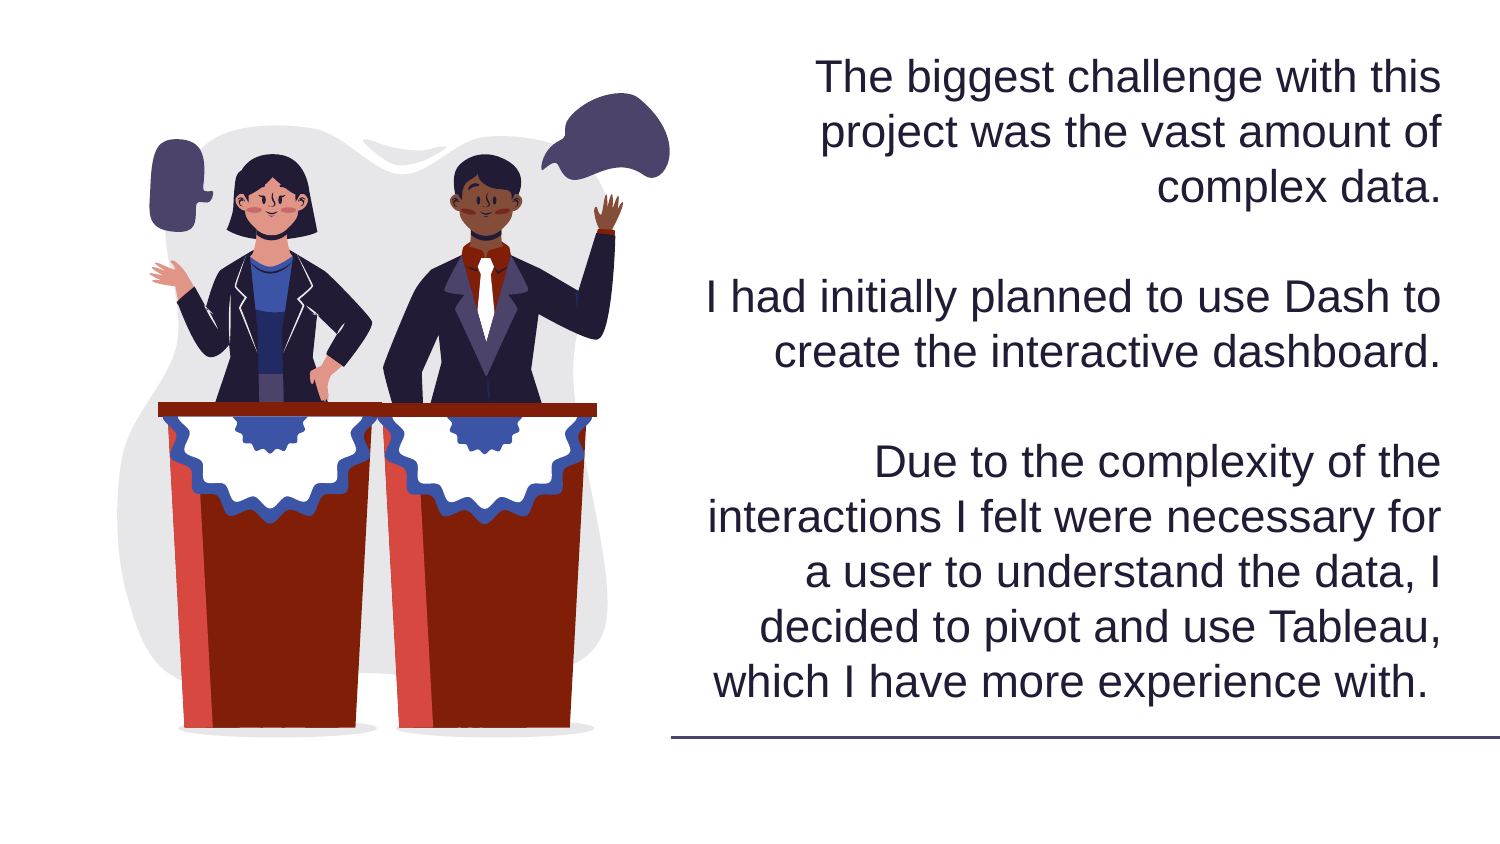

The biggest challenge with this project was the vast amount of complex data.

I had initially planned to use Dash to create the interactive dashboard.

 Due to the complexity of the interactions I felt were necessary for a user to understand the data, I decided to pivot and use Tableau, which I have more experience with.